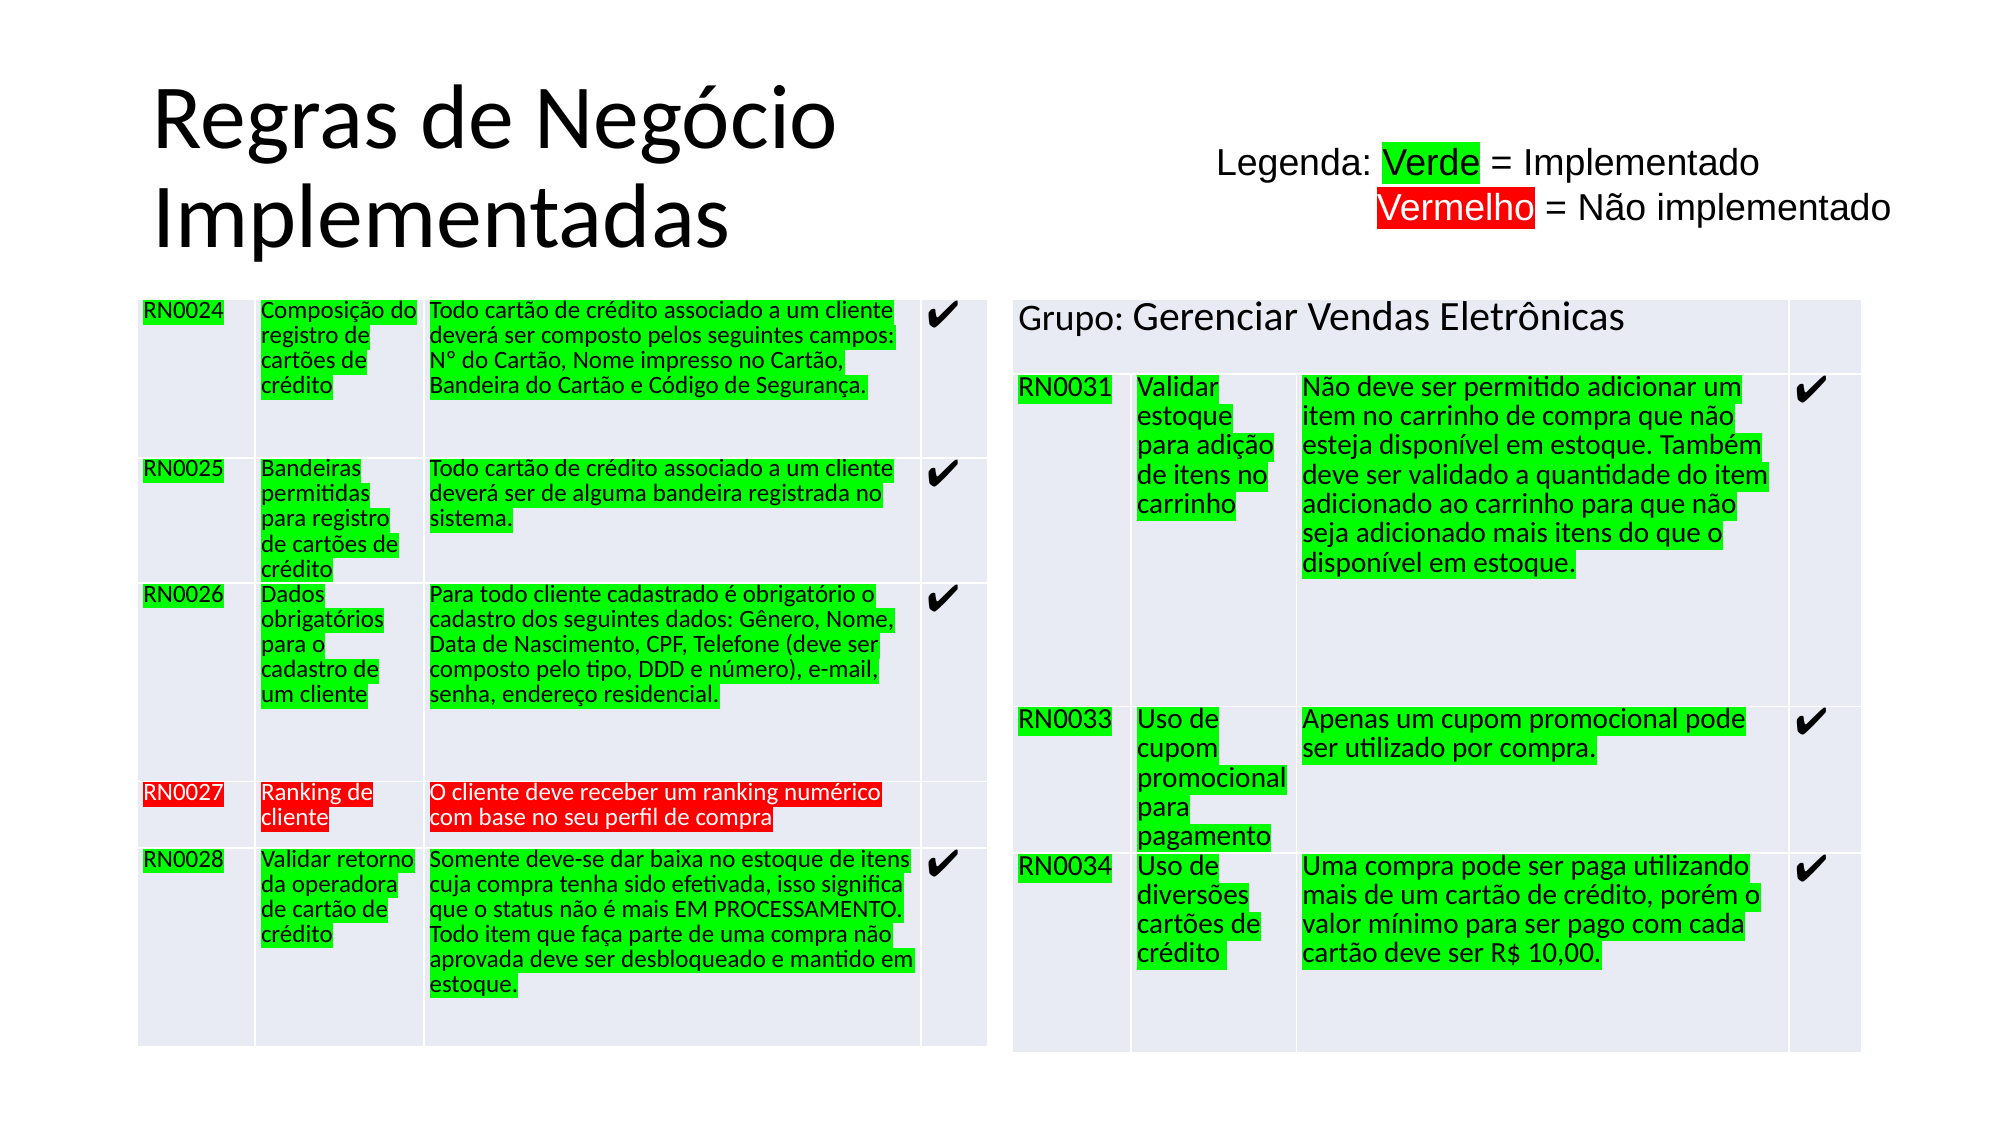

# Regras de Negócio Implementadas

Legenda: Verde = Implementado
	 Vermelho = Não implementado

| RN0024 | Composição do registro de cartões de crédito | Todo cartão de crédito associado a um cliente deverá ser composto pelos seguintes campos: Nº do Cartão, Nome impresso no Cartão, Bandeira do Cartão e Código de Segurança. | ✔ |
| --- | --- | --- | --- |
| RN0025 | Bandeiras permitidas para registro de cartões de crédito | Todo cartão de crédito associado a um cliente deverá ser de alguma bandeira registrada no sistema. | ✔ |
| RN0026 | Dados obrigatórios para o cadastro de um cliente | Para todo cliente cadastrado é obrigatório o cadastro dos seguintes dados: Gênero, Nome, Data de Nascimento, CPF, Telefone (deve ser composto pelo tipo, DDD e número), e-mail, senha, endereço residencial. | ✔ |
| RN0027 | Ranking de cliente | O cliente deve receber um ranking numérico com base no seu perfil de compra |  |
| RN0028 | Validar retorno da operadora de cartão de crédito | Somente deve-se dar baixa no estoque de itens cuja compra tenha sido efetivada, isso significa que o status não é mais EM PROCESSAMENTO. Todo item que faça parte de uma compra não aprovada deve ser desbloqueado e mantido em estoque. | ✔ |
| Grupo: Gerenciar Vendas Eletrônicas |  |  |  |
| --- | --- | --- | --- |
| RN0031 | Validar estoque para adição de itens no carrinho | Não deve ser permitido adicionar um item no carrinho de compra que não esteja disponível em estoque. Também deve ser validado a quantidade do item adicionado ao carrinho para que não seja adicionado mais itens do que o disponível em estoque. | ✔ |
| RN0033 | Uso de cupom promocional para pagamento | Apenas um cupom promocional pode ser utilizado por compra. | ✔ |
| RN0034 | Uso de diversões cartões de crédito | Uma compra pode ser paga utilizando mais de um cartão de crédito, porém o valor mínimo para ser pago com cada cartão deve ser R$ 10,00. | ✔ |